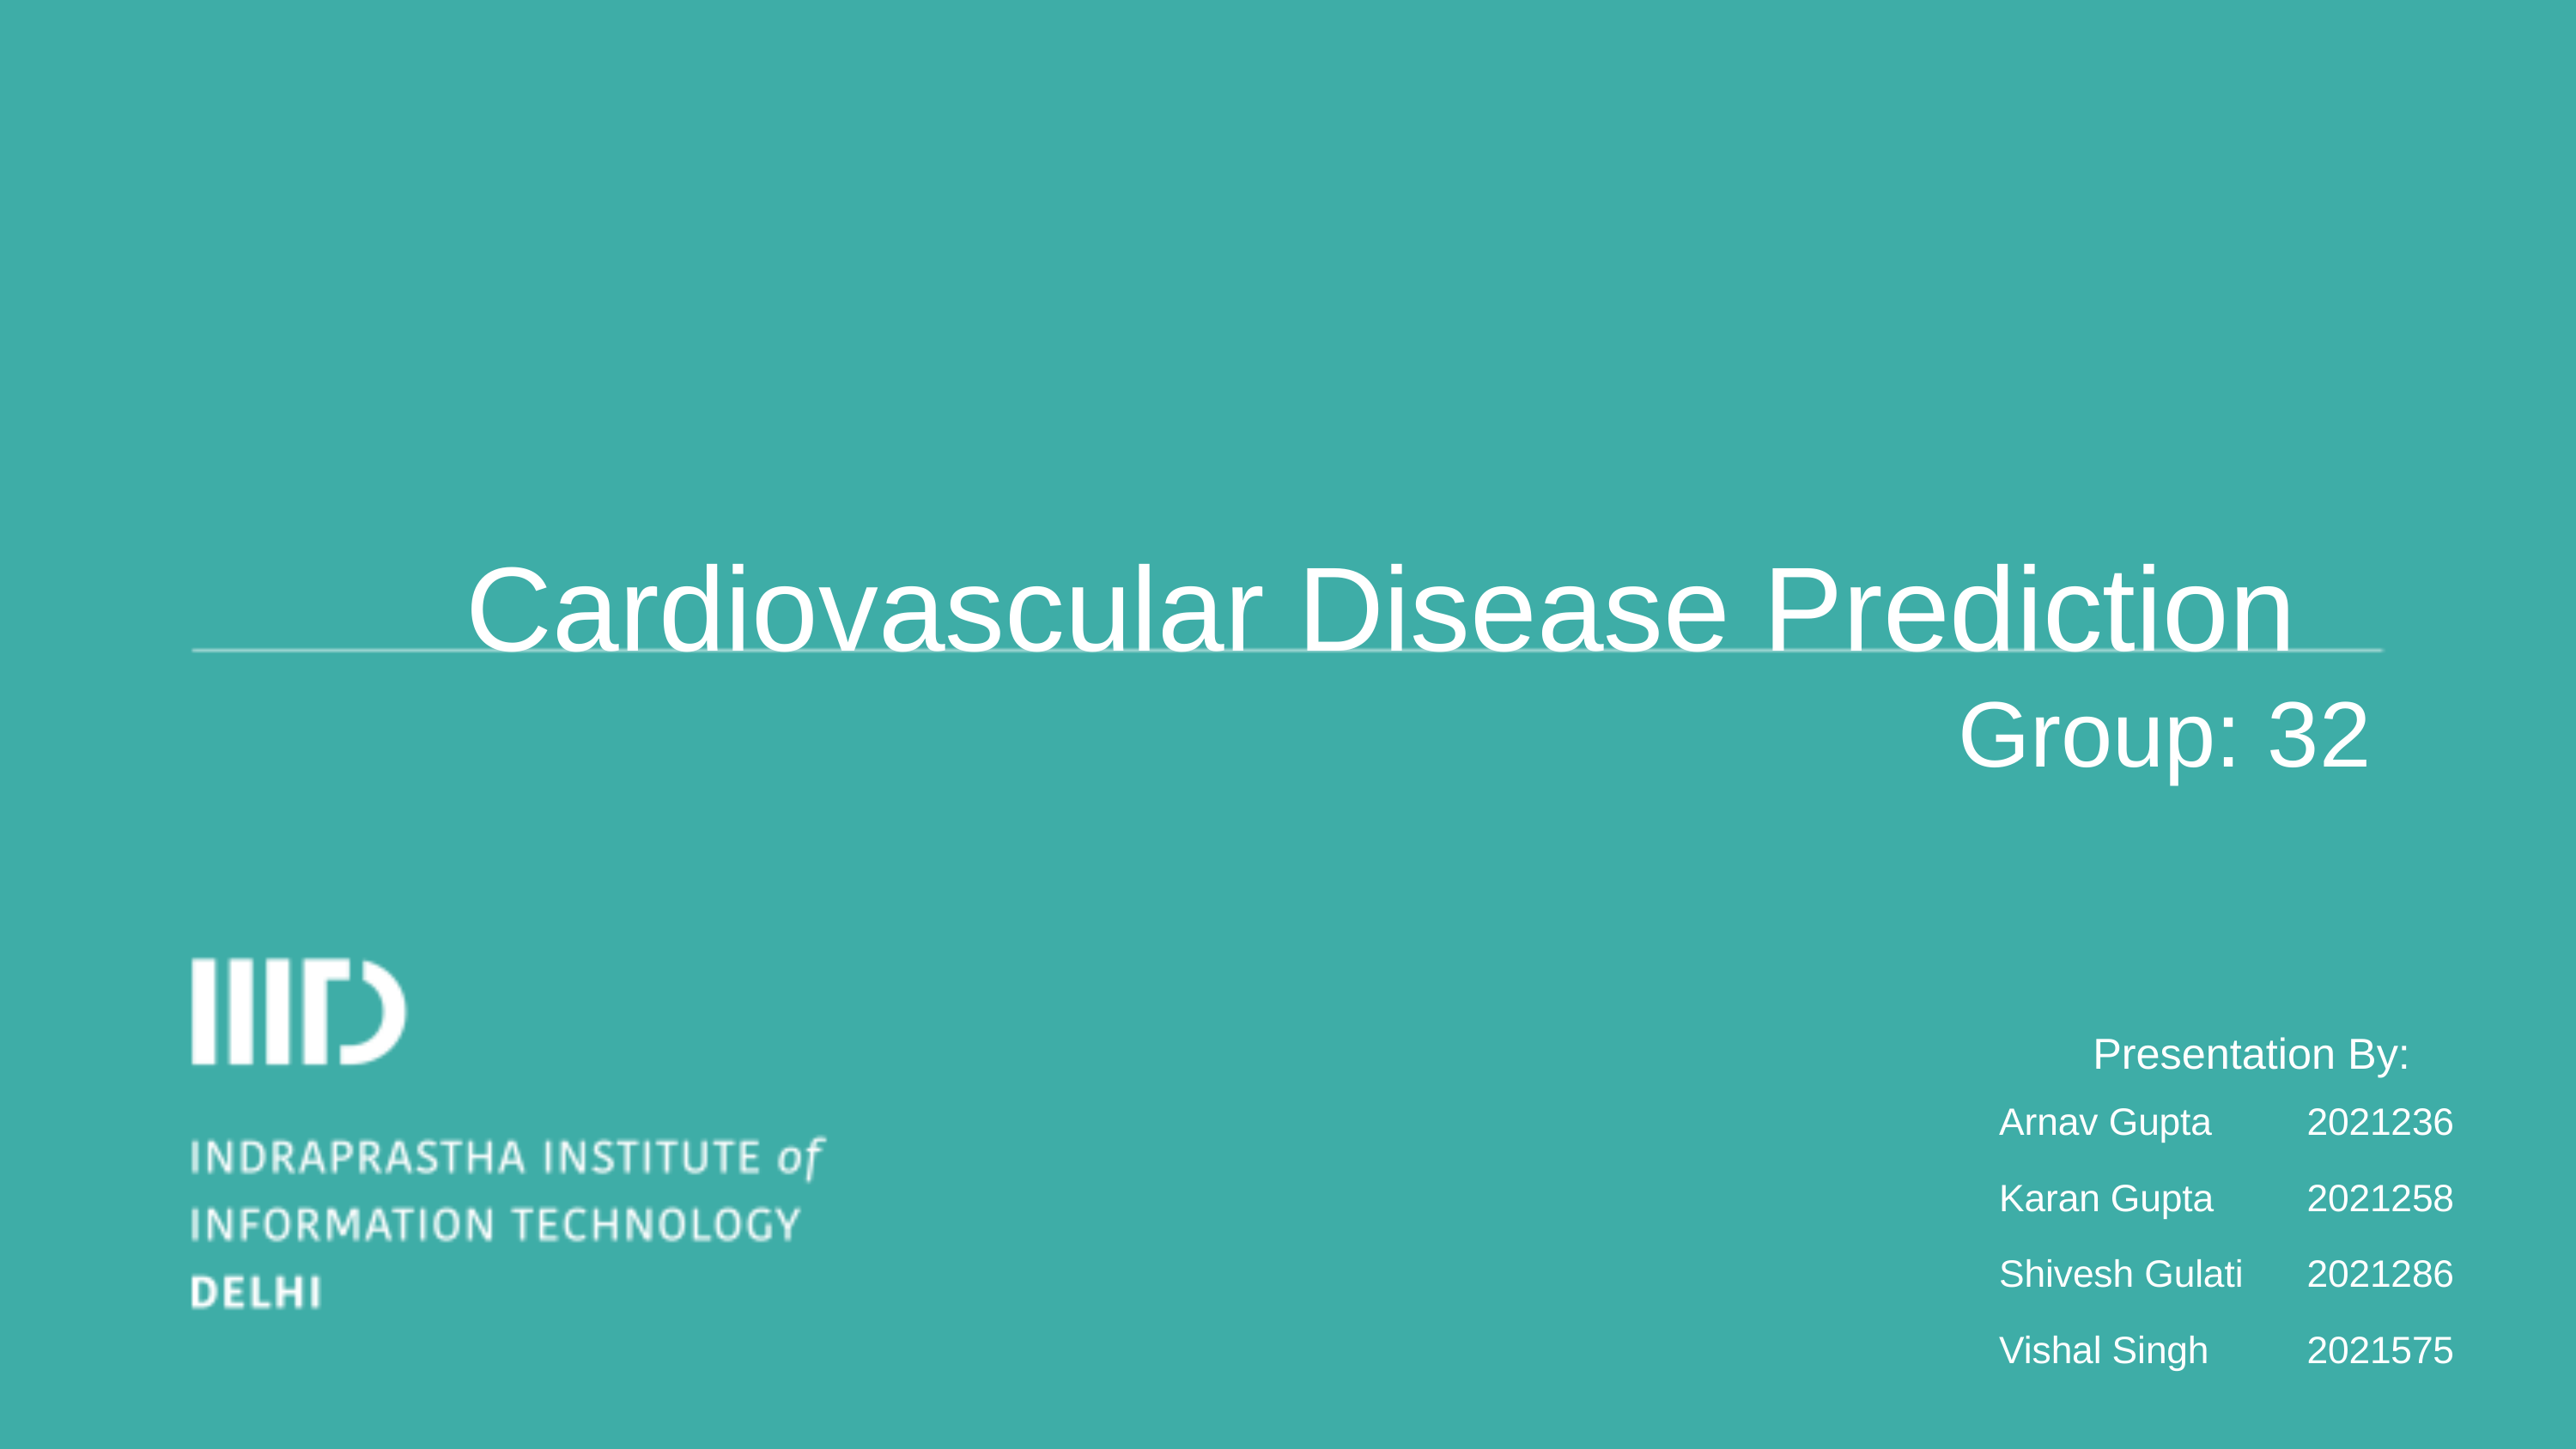

Cardiovascular Disease Prediction
Group: 32

Presentation By:
Arnav Gupta
Karan Gupta
Shivesh Gulati
Vishal Singh
2021236
2021258
2021286
2021575